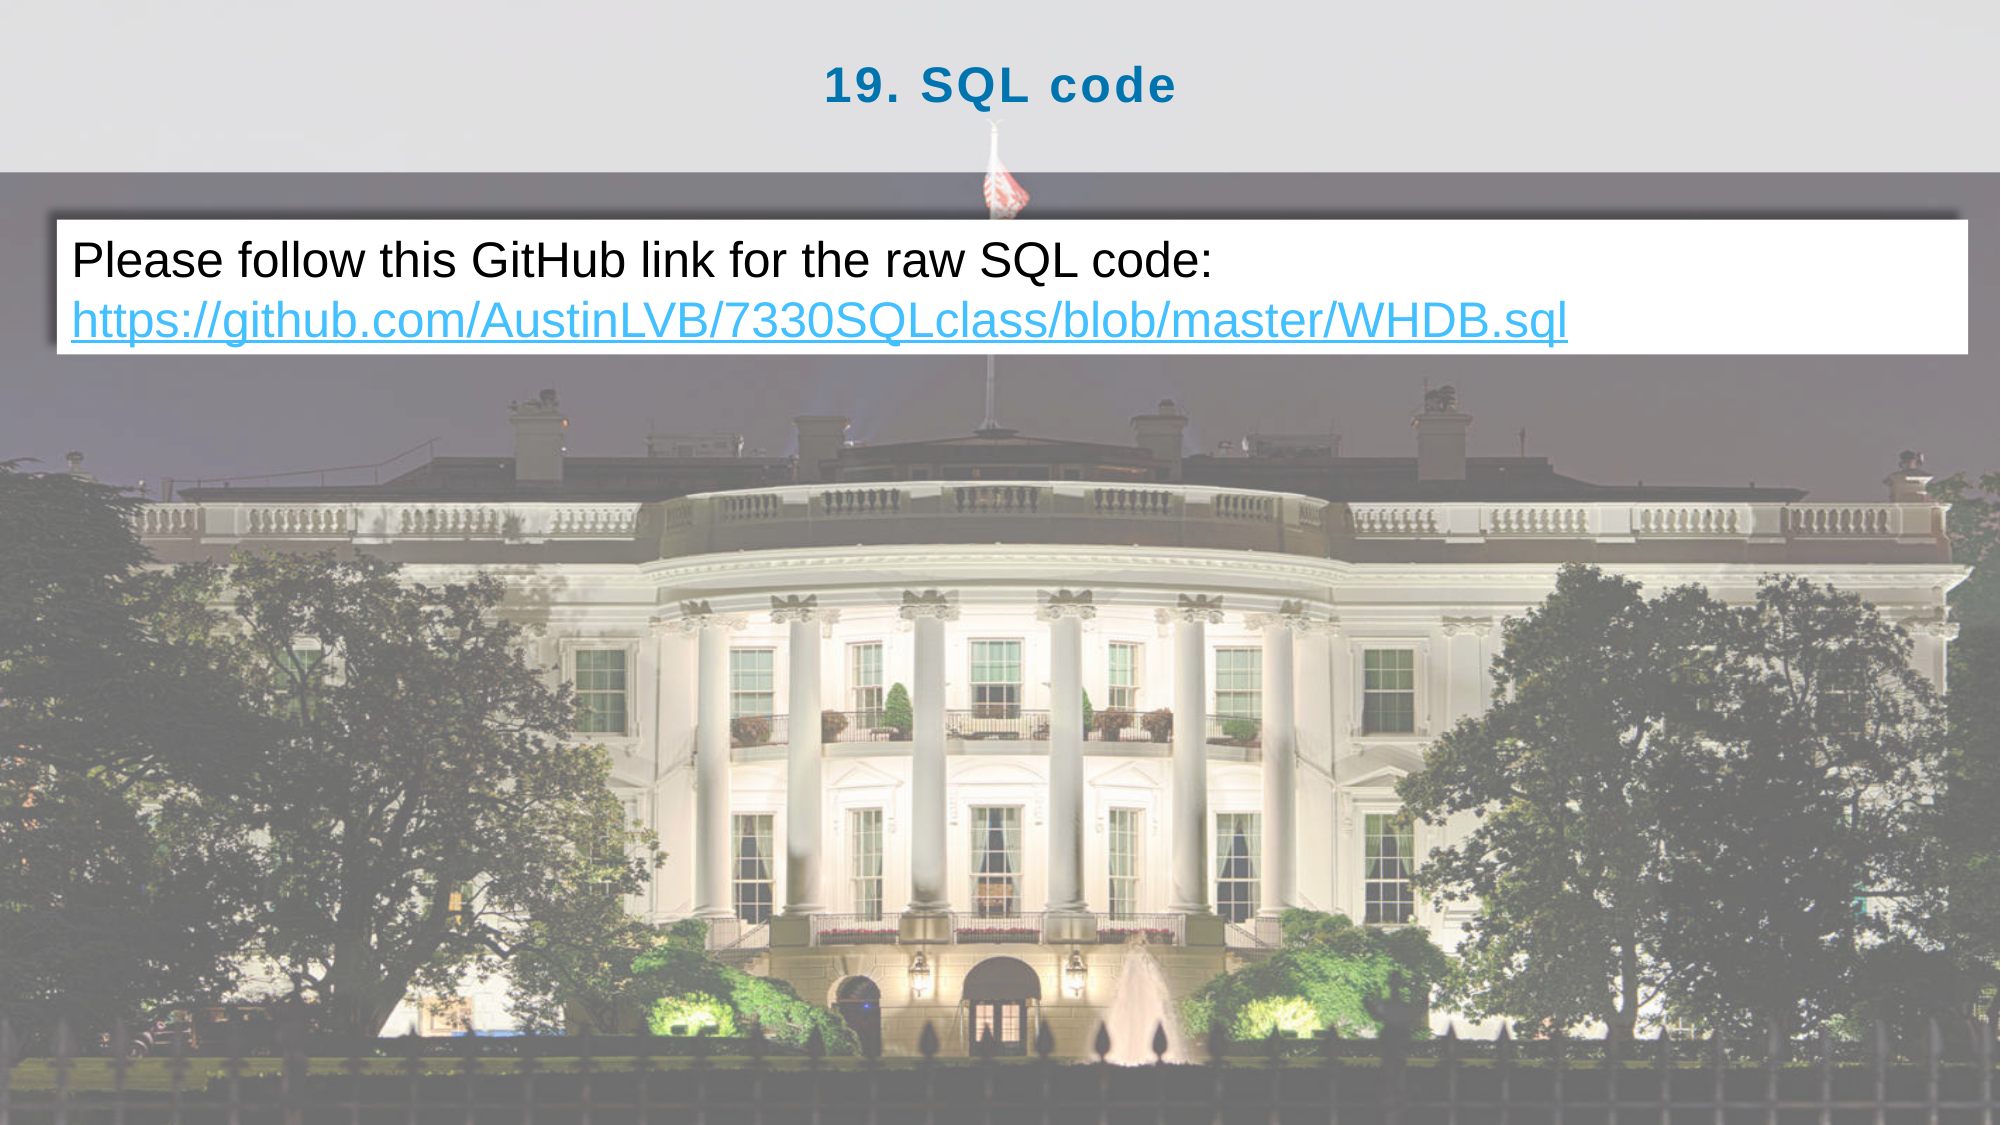

# 19. SQL code
Please follow this GitHub link for the raw SQL code:
https://github.com/AustinLVB/7330SQLclass/blob/master/WHDB.sql